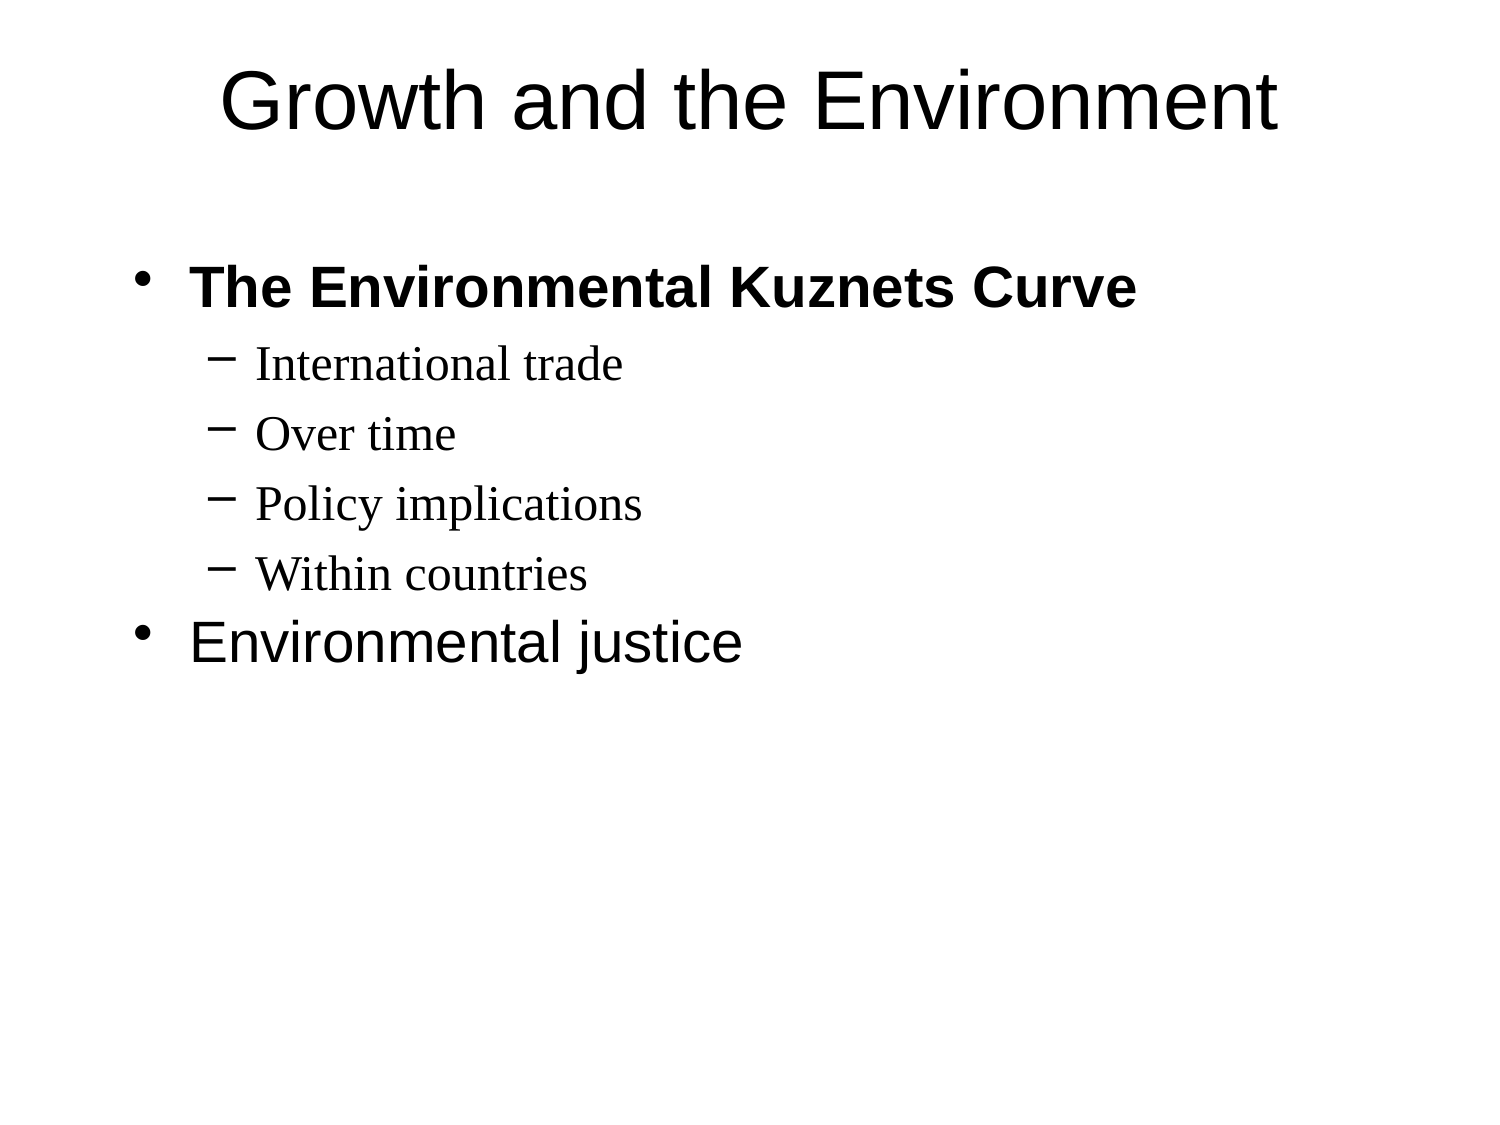

# Growth and the Environment
The Environmental Kuznets Curve
International trade
Over time
Policy implications
Within countries
Environmental justice